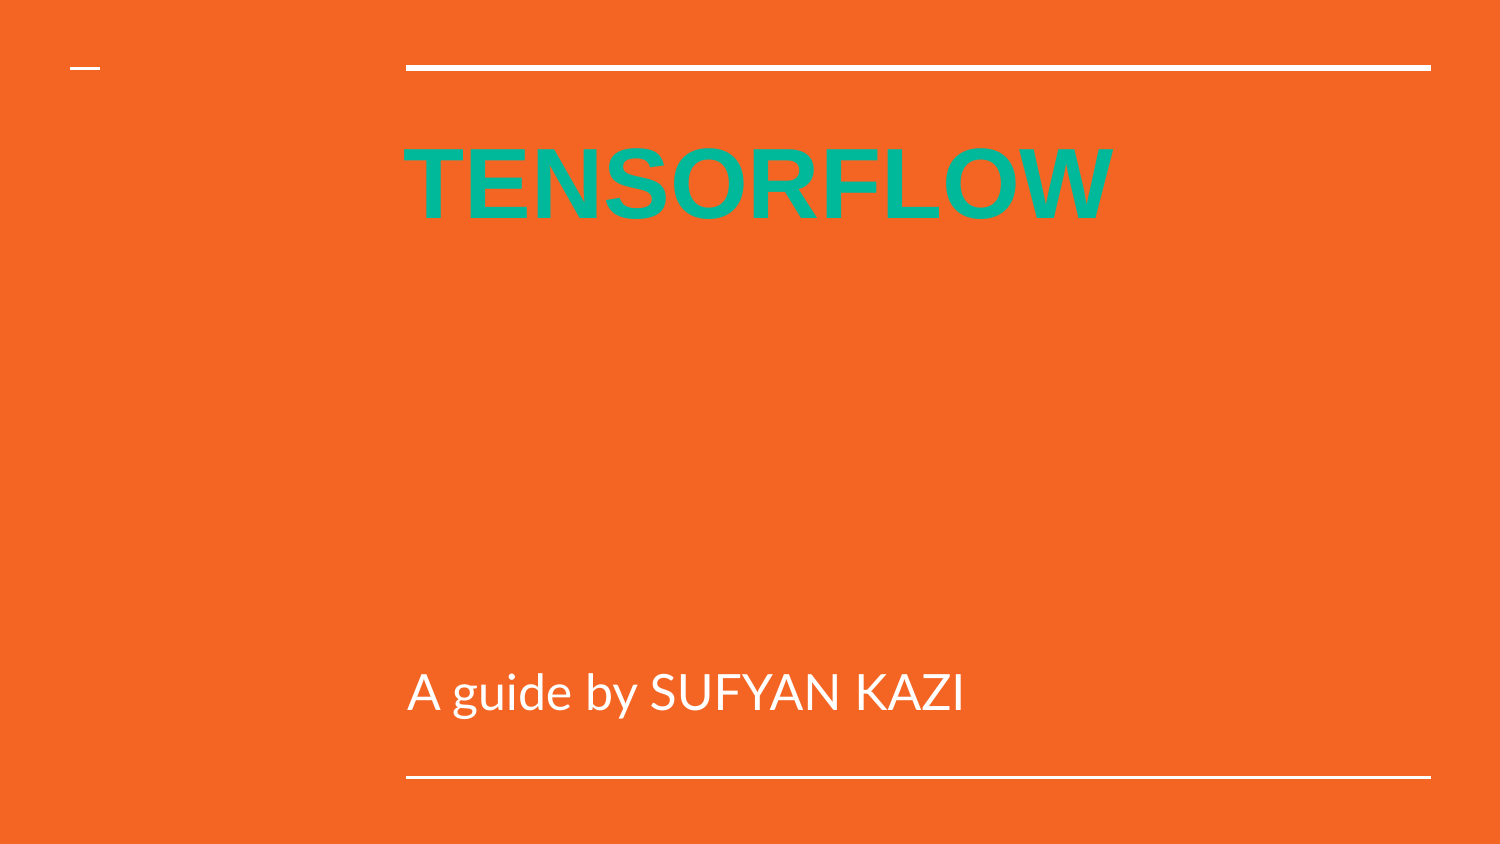

# TENSORFLOW
A guide by SUFYAN KAZI